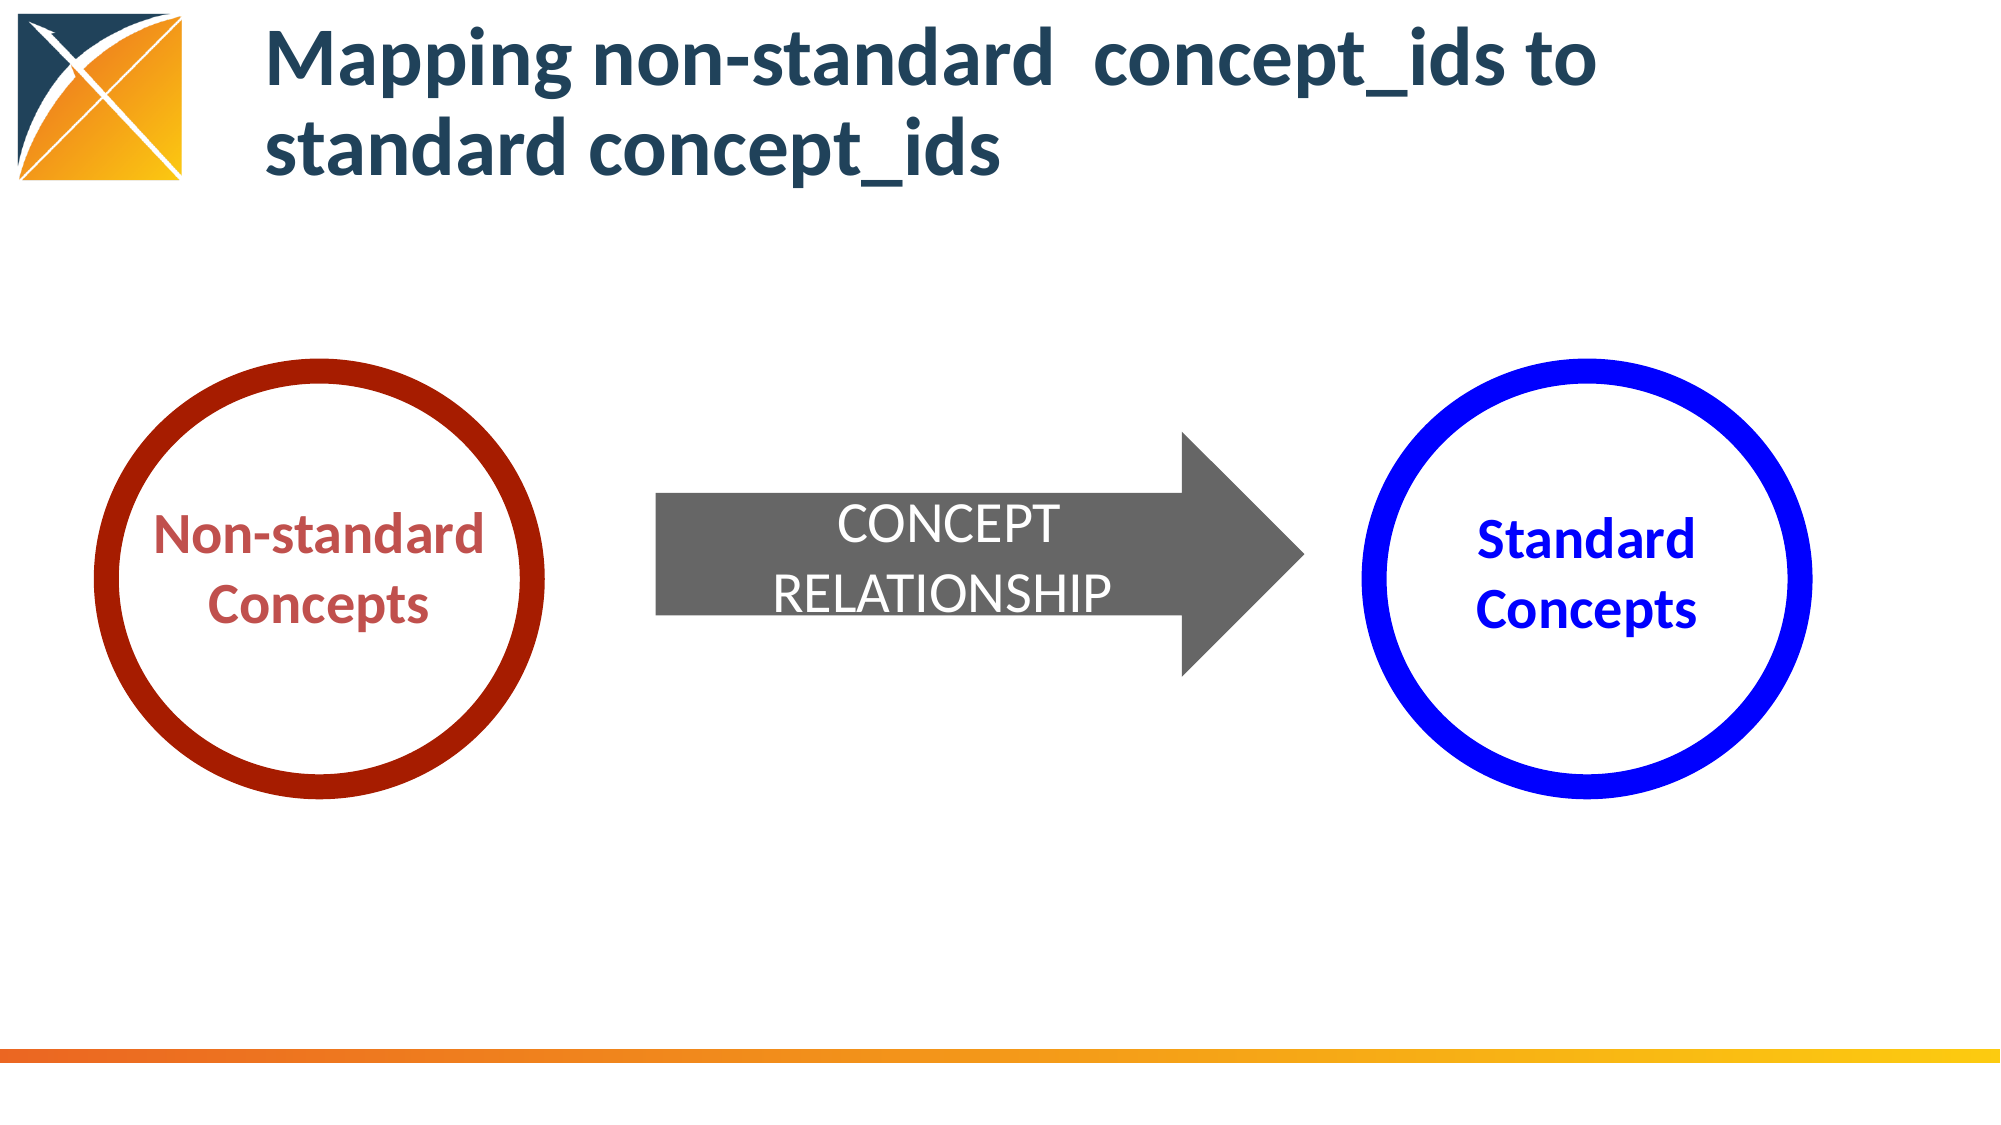

# Mapping non-standard  concept_ids to standard concept_ids

CONCEPT RELATIONSHIP
Non-standard Concepts
Standard Concepts